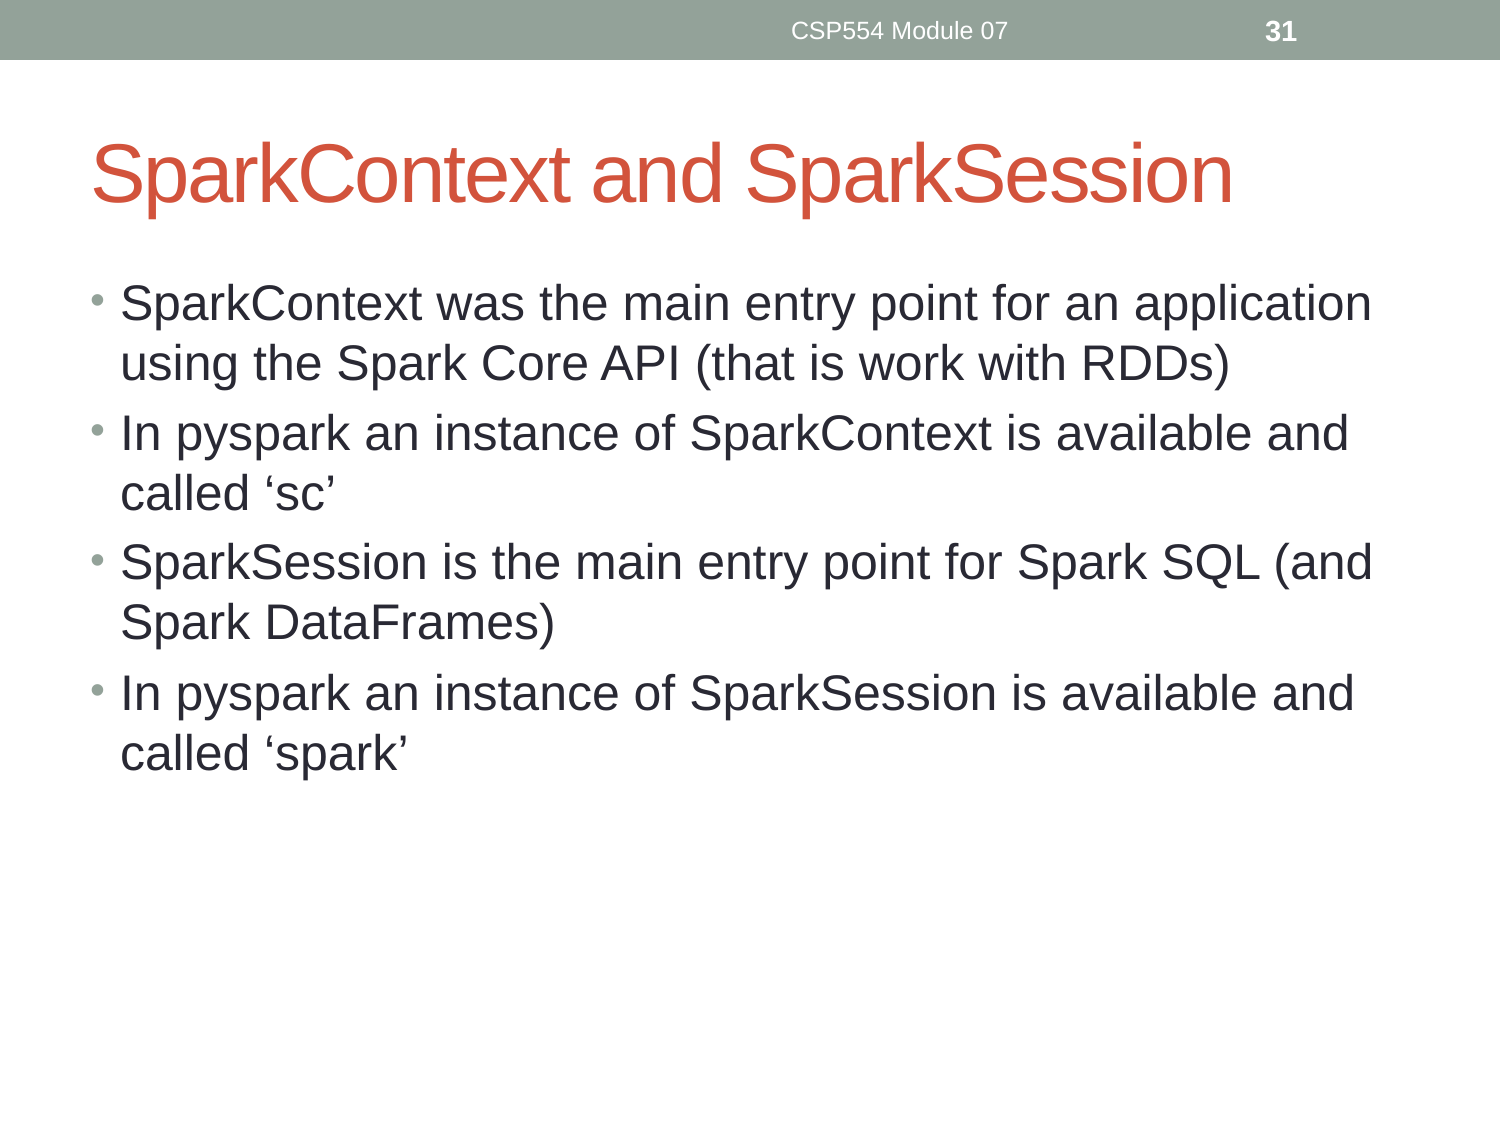

CSP554 Module 07
31
# SparkContext and SparkSession
SparkContext was the main entry point for an application using the Spark Core API (that is work with RDDs)
In pyspark an instance of SparkContext is available and called ‘sc’
SparkSession is the main entry point for Spark SQL (and Spark DataFrames)
In pyspark an instance of SparkSession is available and called ‘spark’